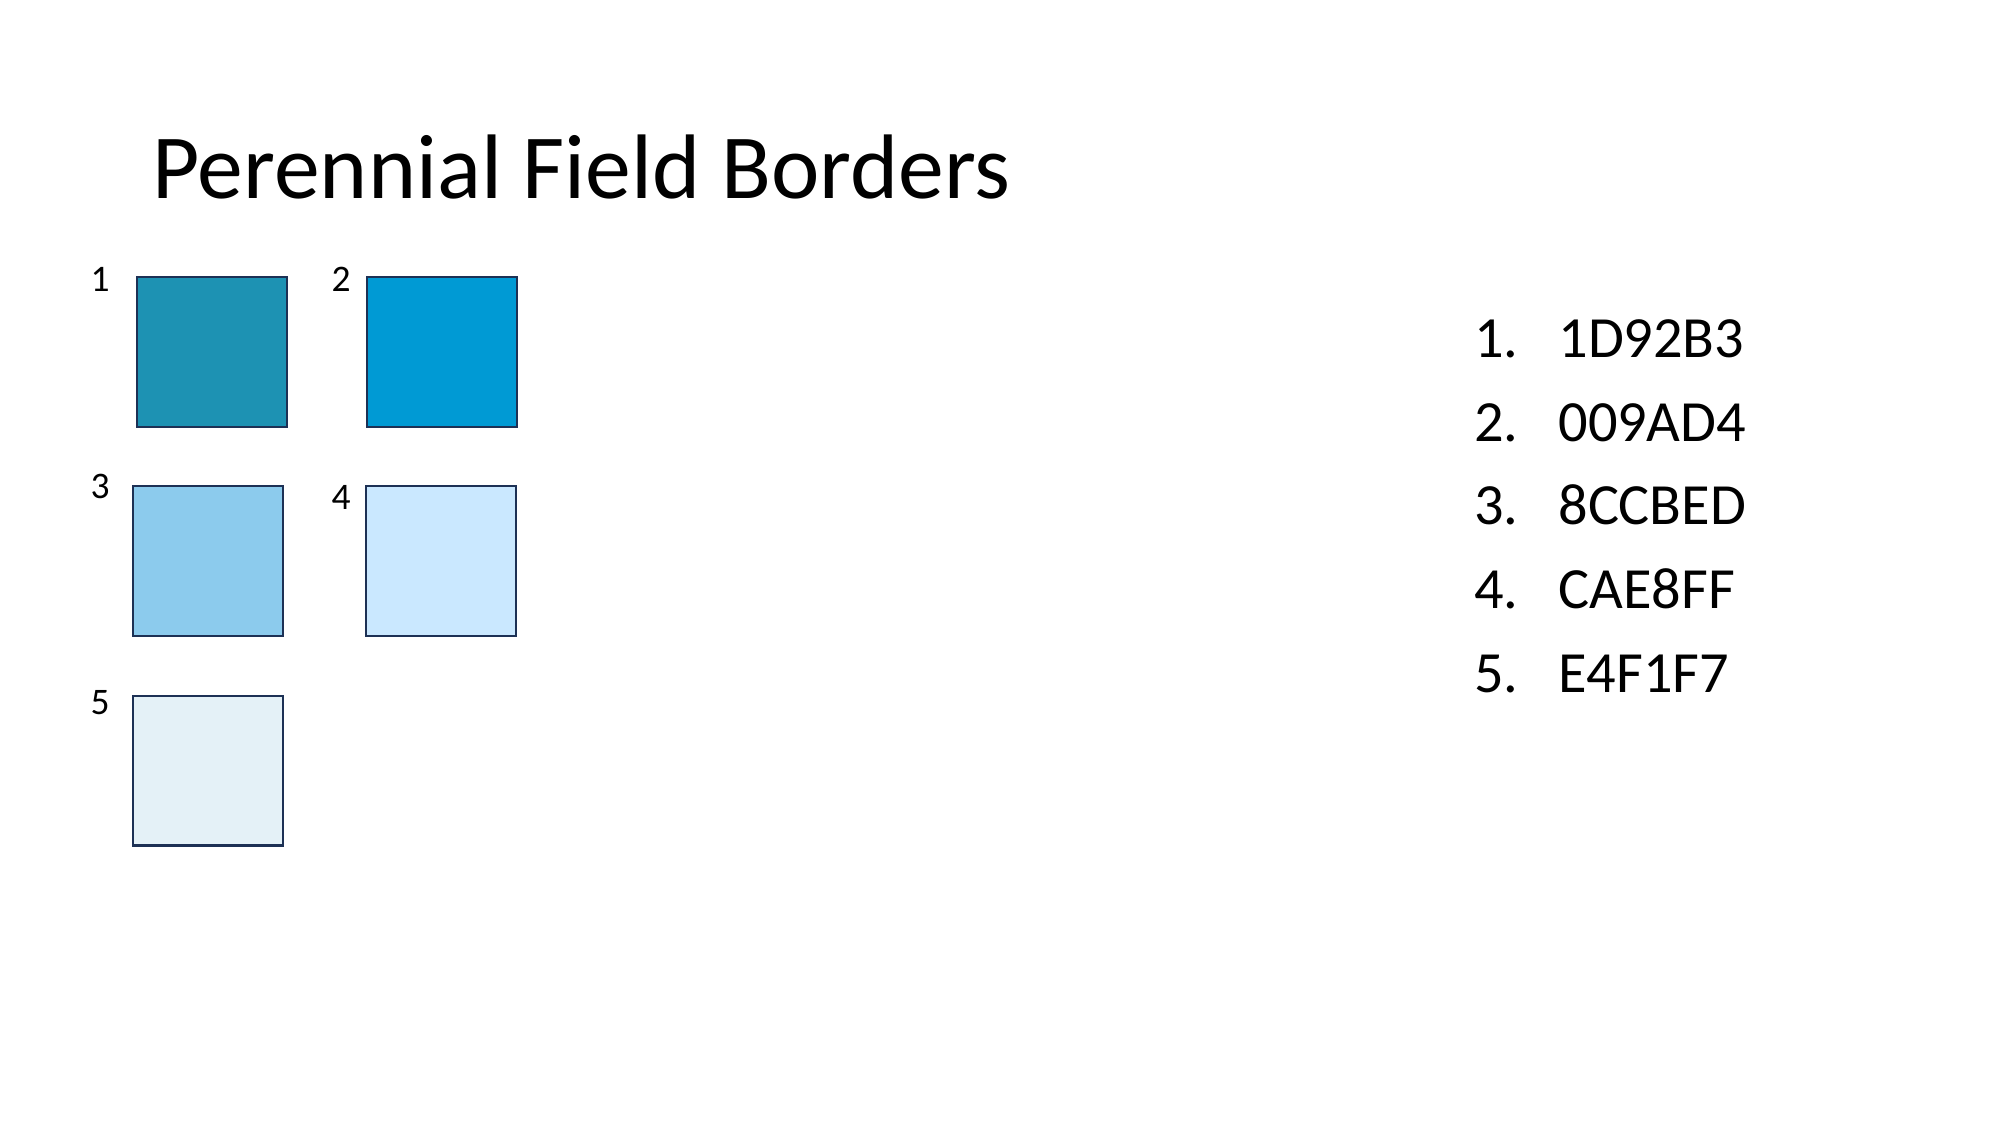

# Perennial Field Borders
1
2

1D92B3
009AD4
8CCBED
CAE8FF
E4F1F7

3
4

5